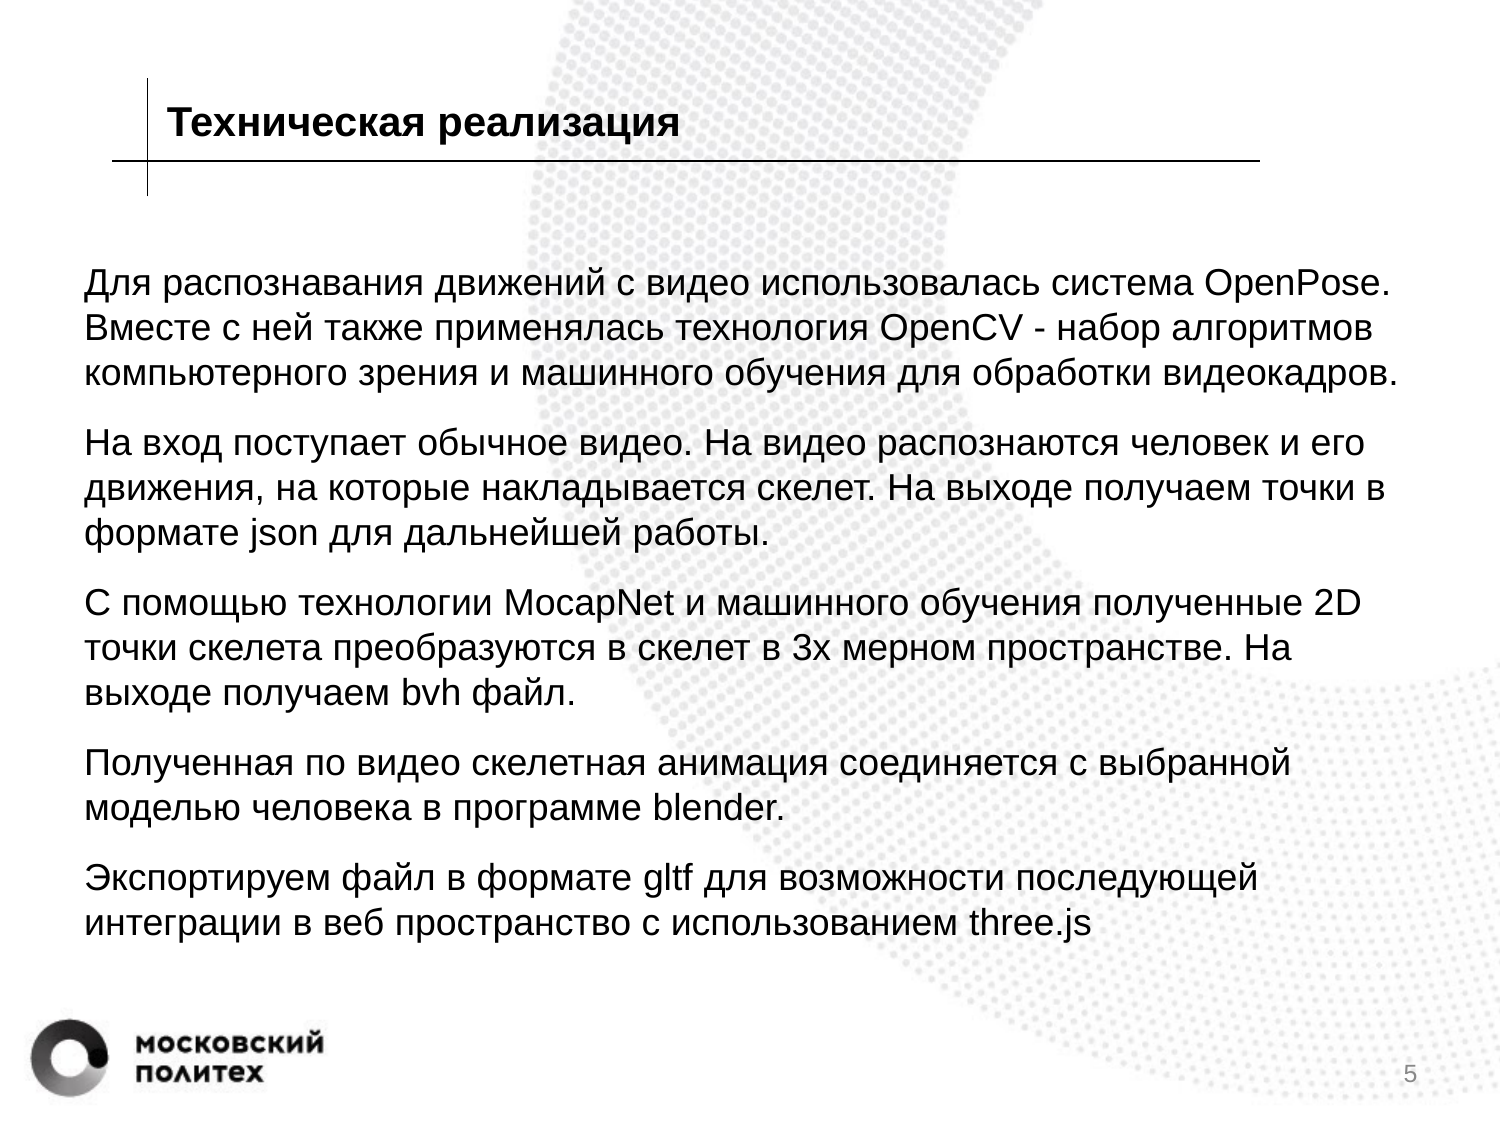

Техническая реализация
Для распознавания движений с видео использовалась система OpenPose. Вместе с ней также применялась технология OpenCV - набор алгоритмов компьютерного зрения и машинного обучения для обработки видеокадров.
На вход поступает обычное видео. На видео распознаются человек и его движения, на которые накладывается скелет. На выходе получаем точки в формате json для дальнейшей работы.
С помощью технологии MocapNet и машинного обучения полученные 2D точки скелета преобразуются в скелет в 3х мерном пространстве. На выходе получаем bvh файл.
Полученная по видео скелетная анимация соединяется с выбранной моделью человека в программе blender.
Экспортируем файл в формате gltf для возможности последующей интеграции в веб пространство с использованием three.js
5